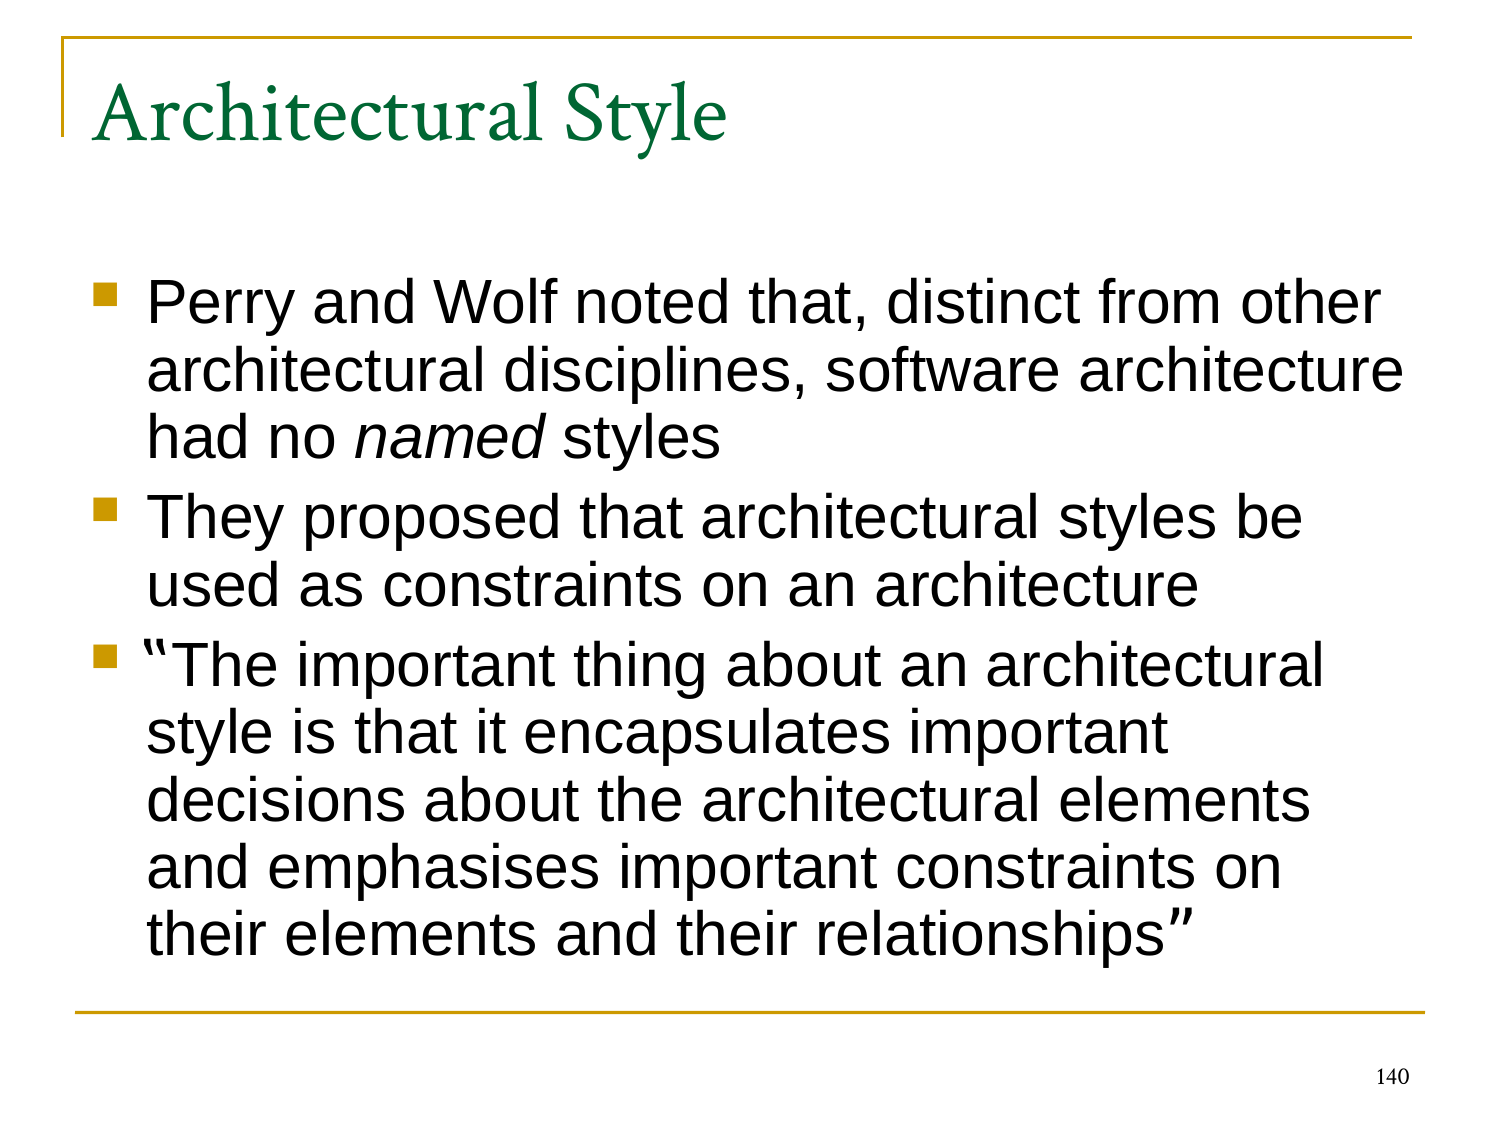

# Architectural Style
Perry and Wolf noted that, distinct from other architectural disciplines, software architecture had no named styles
They proposed that architectural styles be used as constraints on an architecture
“The important thing about an architectural style is that it encapsulates important decisions about the architectural elements and emphasises important constraints on their elements and their relationships”
140